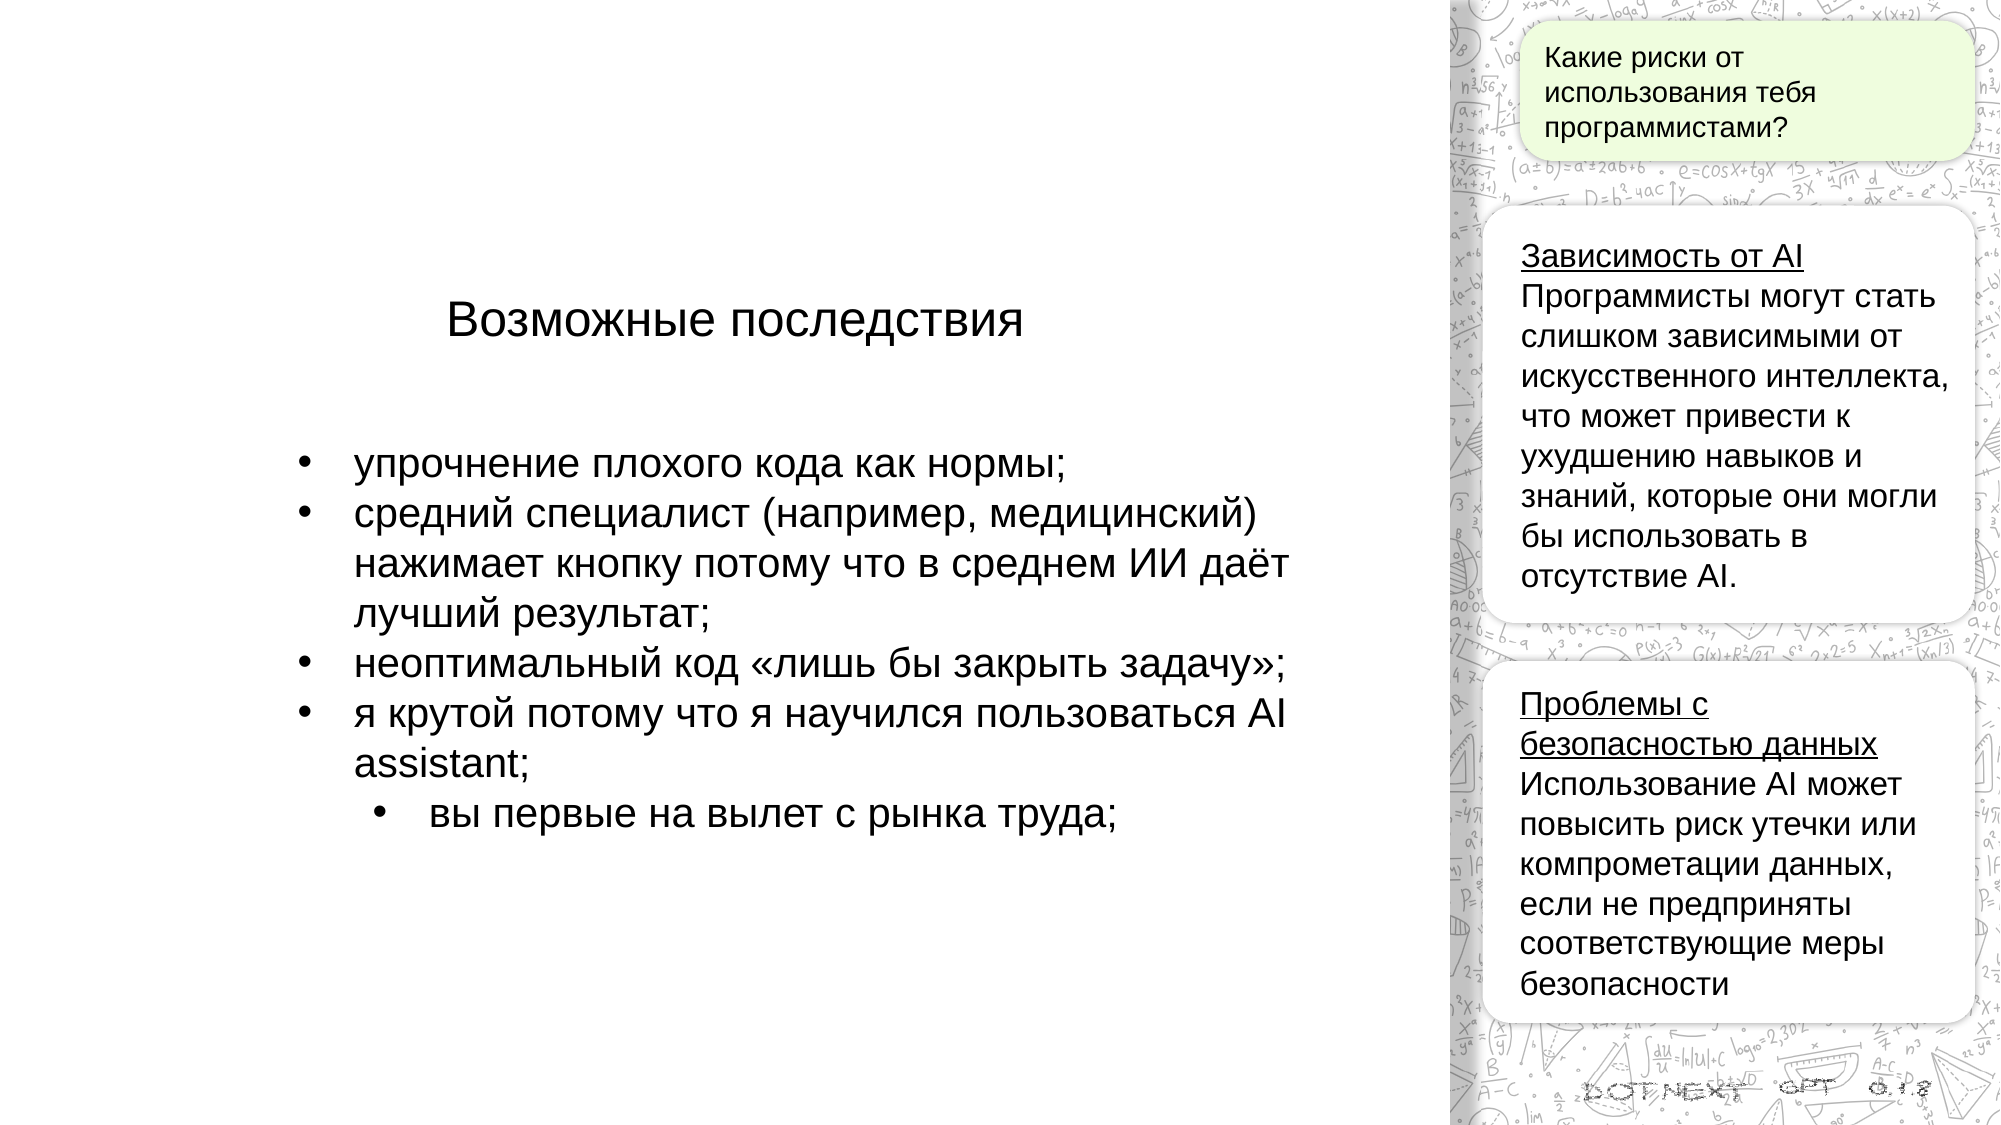

Какие риски от использования тебя программистами?
Зависимость от AI Программисты могут стать слишком зависимыми от искусственного интеллекта, что может привести к ухудшению навыков и знаний, которые они могли бы использовать в отсутствие AI.
Возможные последствия
упрочнение плохого кода как нормы;
средний специалист (например, медицинский) нажимает кнопку потому что в среднем ИИ даёт лучший результат;
неоптимальный код «лишь бы закрыть задачу»;
я крутой потому что я научился пользоваться AI assistant;
вы первые на вылет с рынка труда;
Проблемы с безопасностью данных
Использование AI может повысить риск утечки или компрометации данных, если не предприняты соответствующие меры безопасности